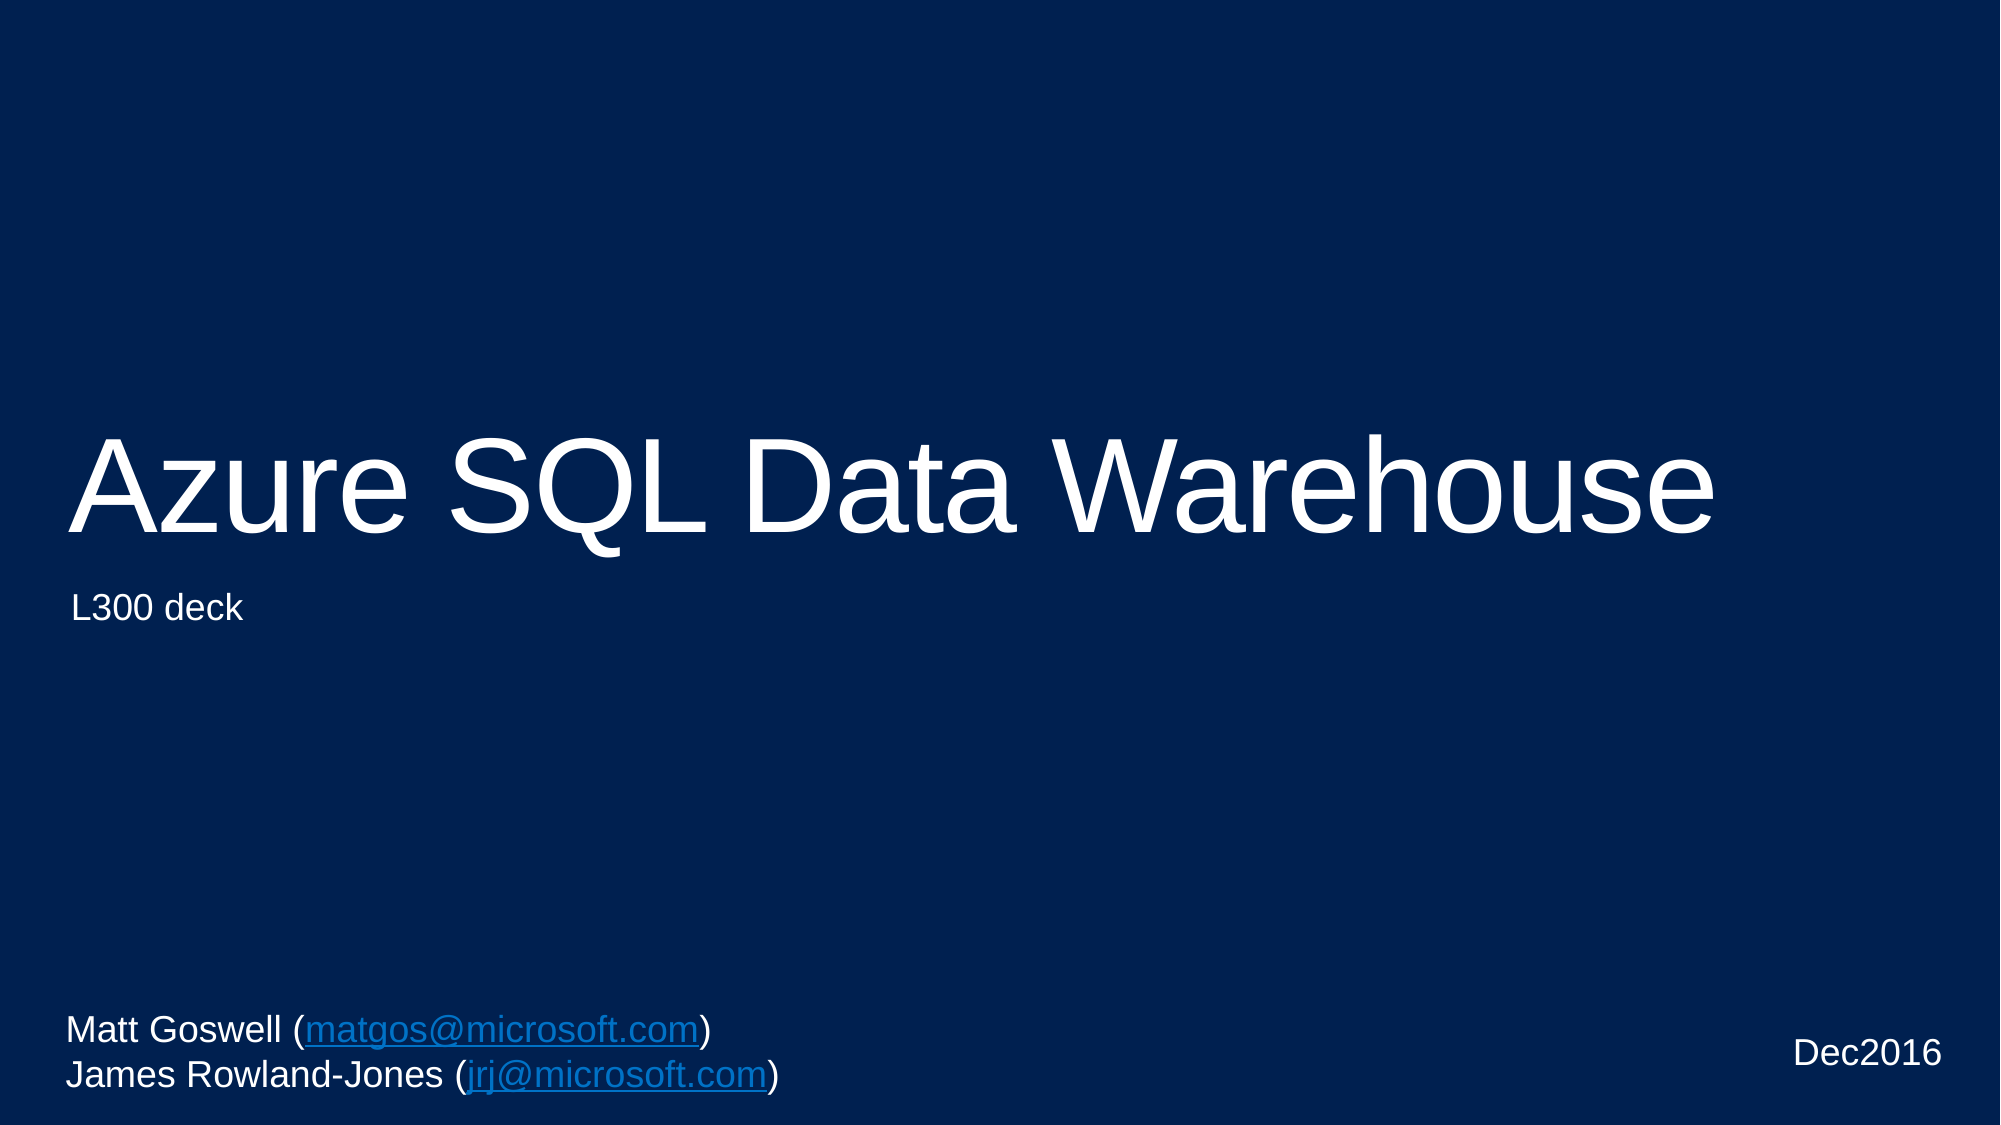

# Azure SQL Data Warehouse
L300 deck
Matt Goswell (matgos@microsoft.com)
James Rowland-Jones (jrj@microsoft.com)
Dec2016